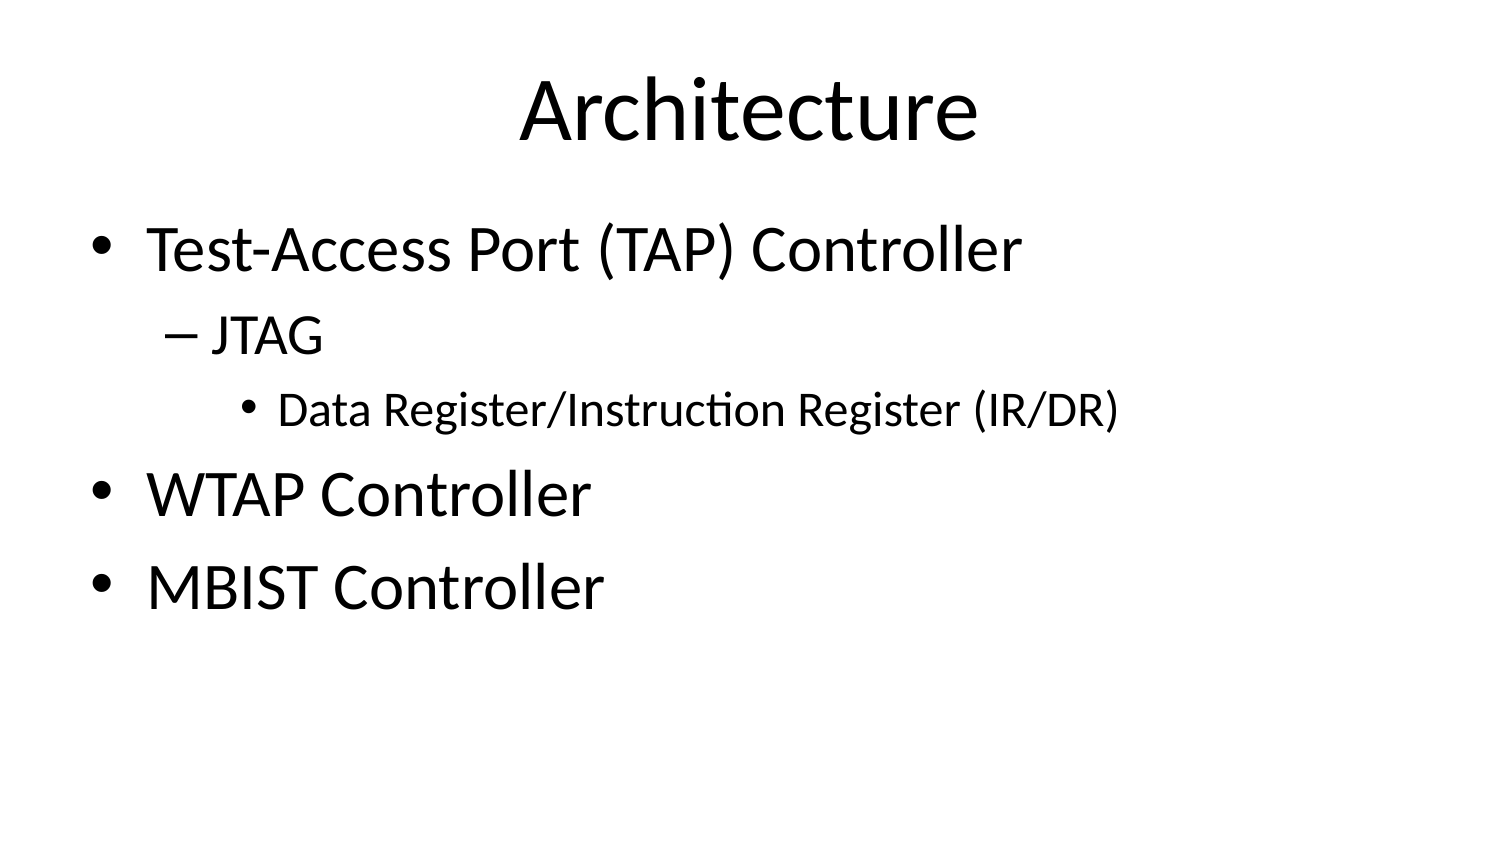

# Architecture
Test-Access Port (TAP) Controller
JTAG
Data Register/Instruction Register (IR/DR)
WTAP Controller
MBIST Controller